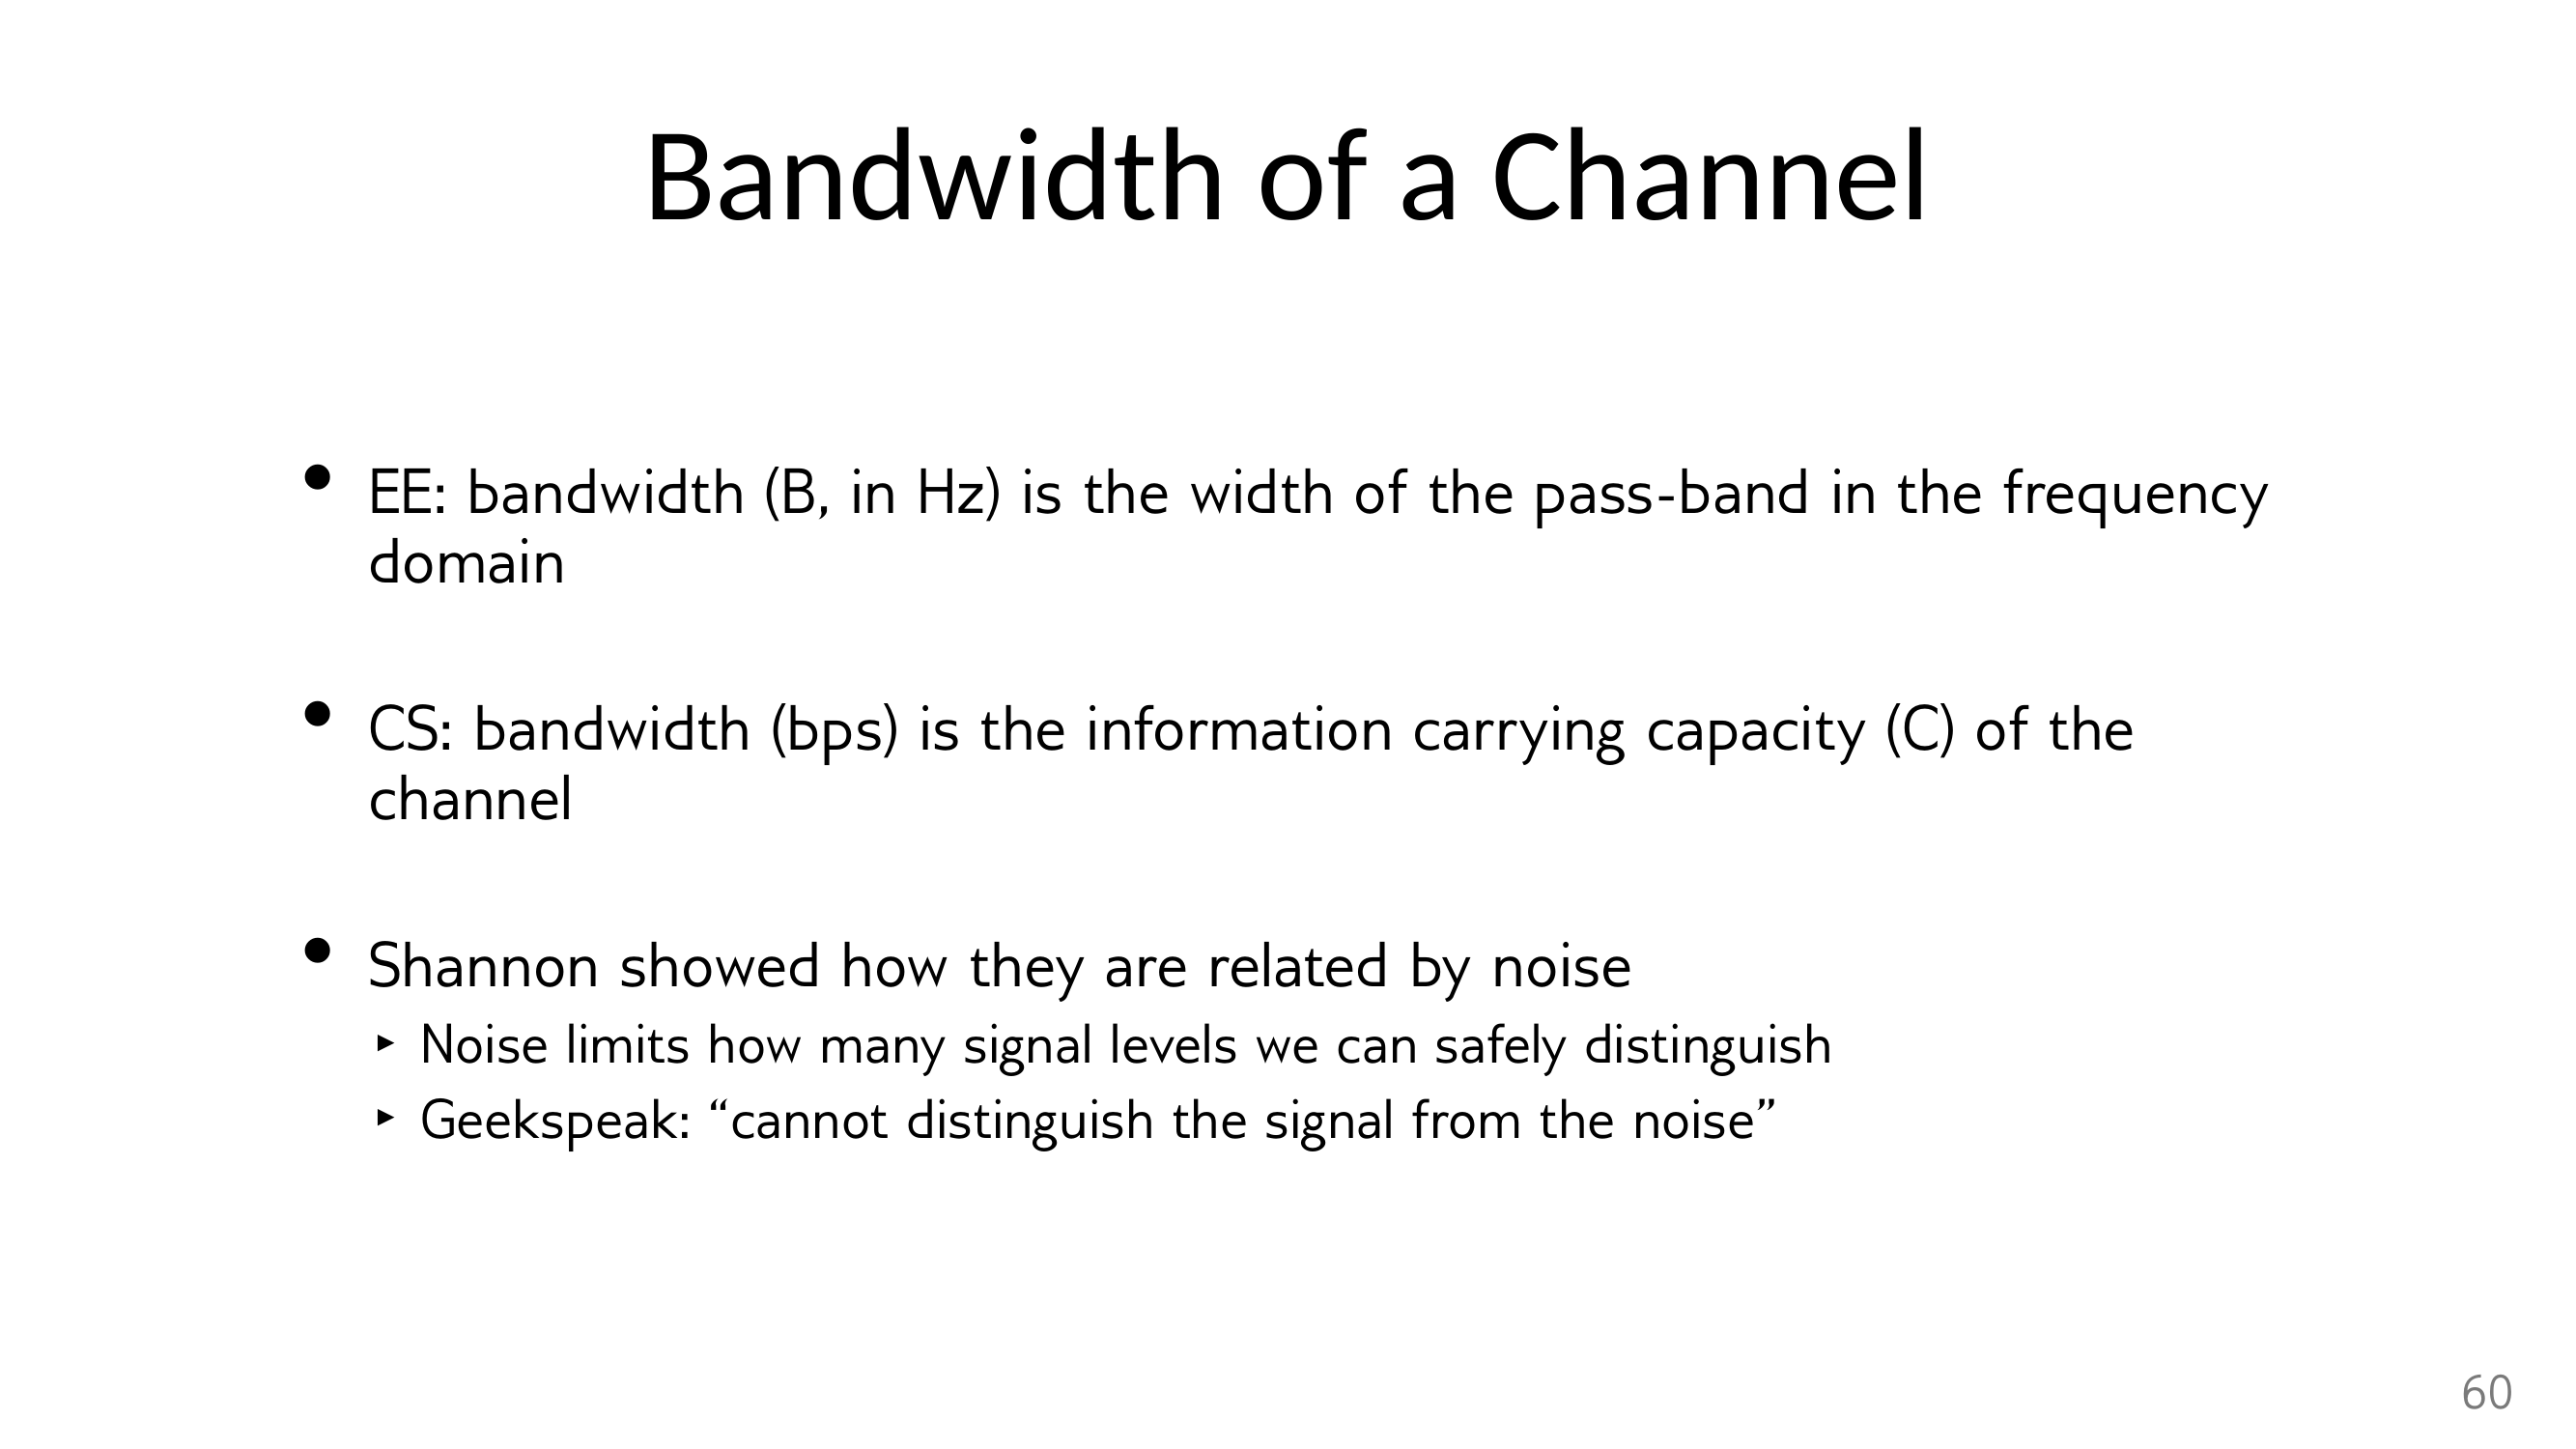

# Bandwidth of a Channel
EE: bandwidth (B, in Hz) is the width of the pass-band in the frequency domain

CS: bandwidth (bps) is the information carrying capacity (C) of the channel

Shannon showed how they are related by noise
Noise limits how many signal levels we can safely distinguish
Geekspeak: “cannot distinguish the signal from the noise”
60